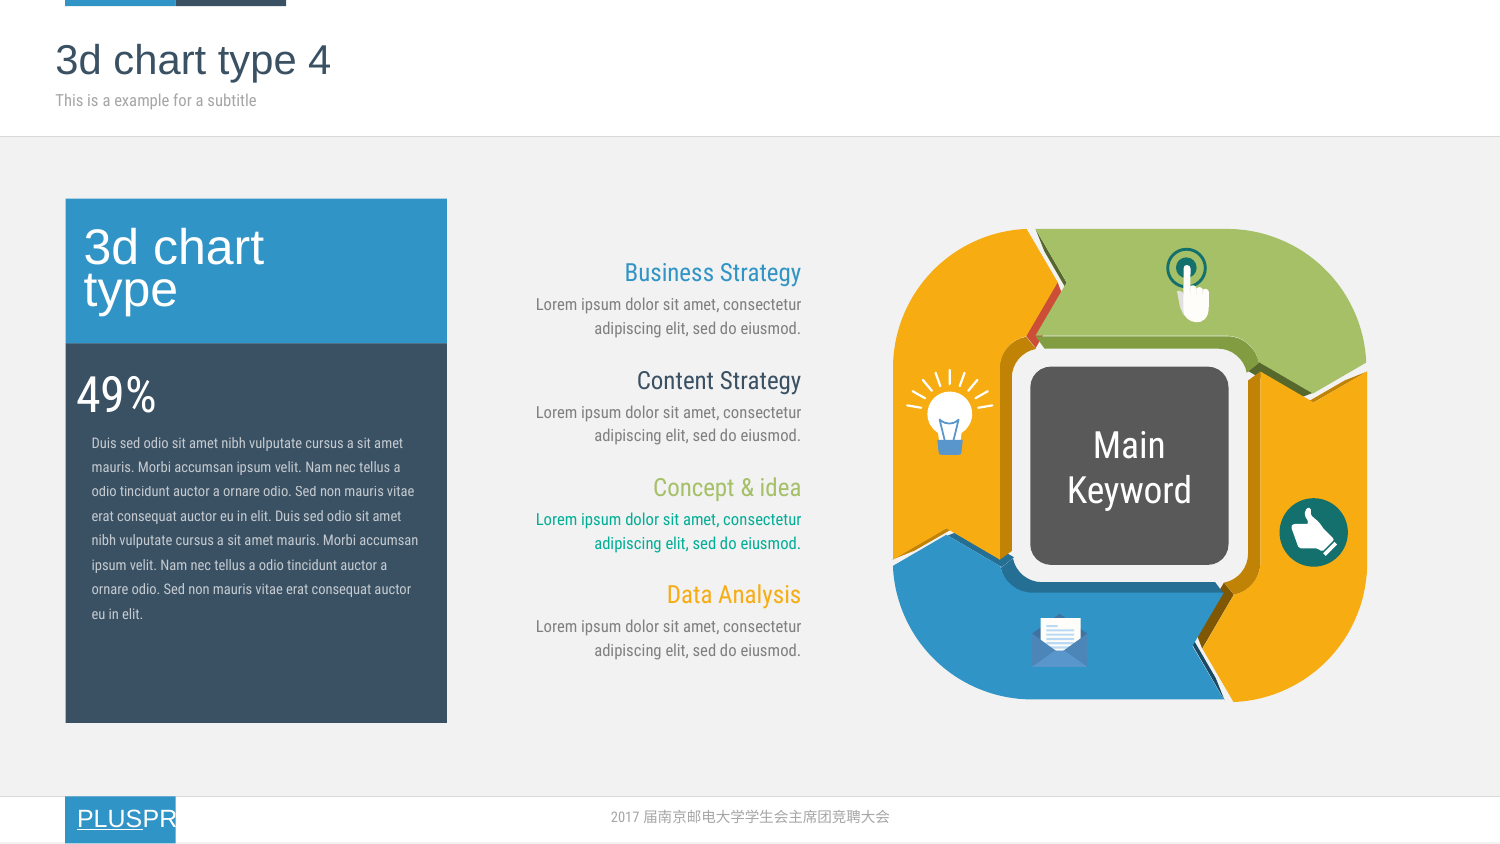

# 3d chart type 4
This is a example for a subtitle

3d chart
type

Main
Keyword

Business Strategy
Lorem ipsum dolor sit amet, consectetur adipiscing elit, sed do eiusmod.

Content Strategy
Lorem ipsum dolor sit amet, consectetur adipiscing elit, sed do eiusmod.
49%
Duis sed odio sit amet nibh vulputate cursus a sit amet mauris. Morbi accumsan ipsum velit. Nam nec tellus a odio tincidunt auctor a ornare odio. Sed non mauris vitae erat consequat auctor eu in elit. Duis sed odio sit amet nibh vulputate cursus a sit amet mauris. Morbi accumsan ipsum velit. Nam nec tellus a odio tincidunt auctor a ornare odio. Sed non mauris vitae erat consequat auctor eu in elit.
Concept & idea
Lorem ipsum dolor sit amet, consectetur adipiscing elit, sed do eiusmod.
Data Analysis
Lorem ipsum dolor sit amet, consectetur adipiscing elit, sed do eiusmod.